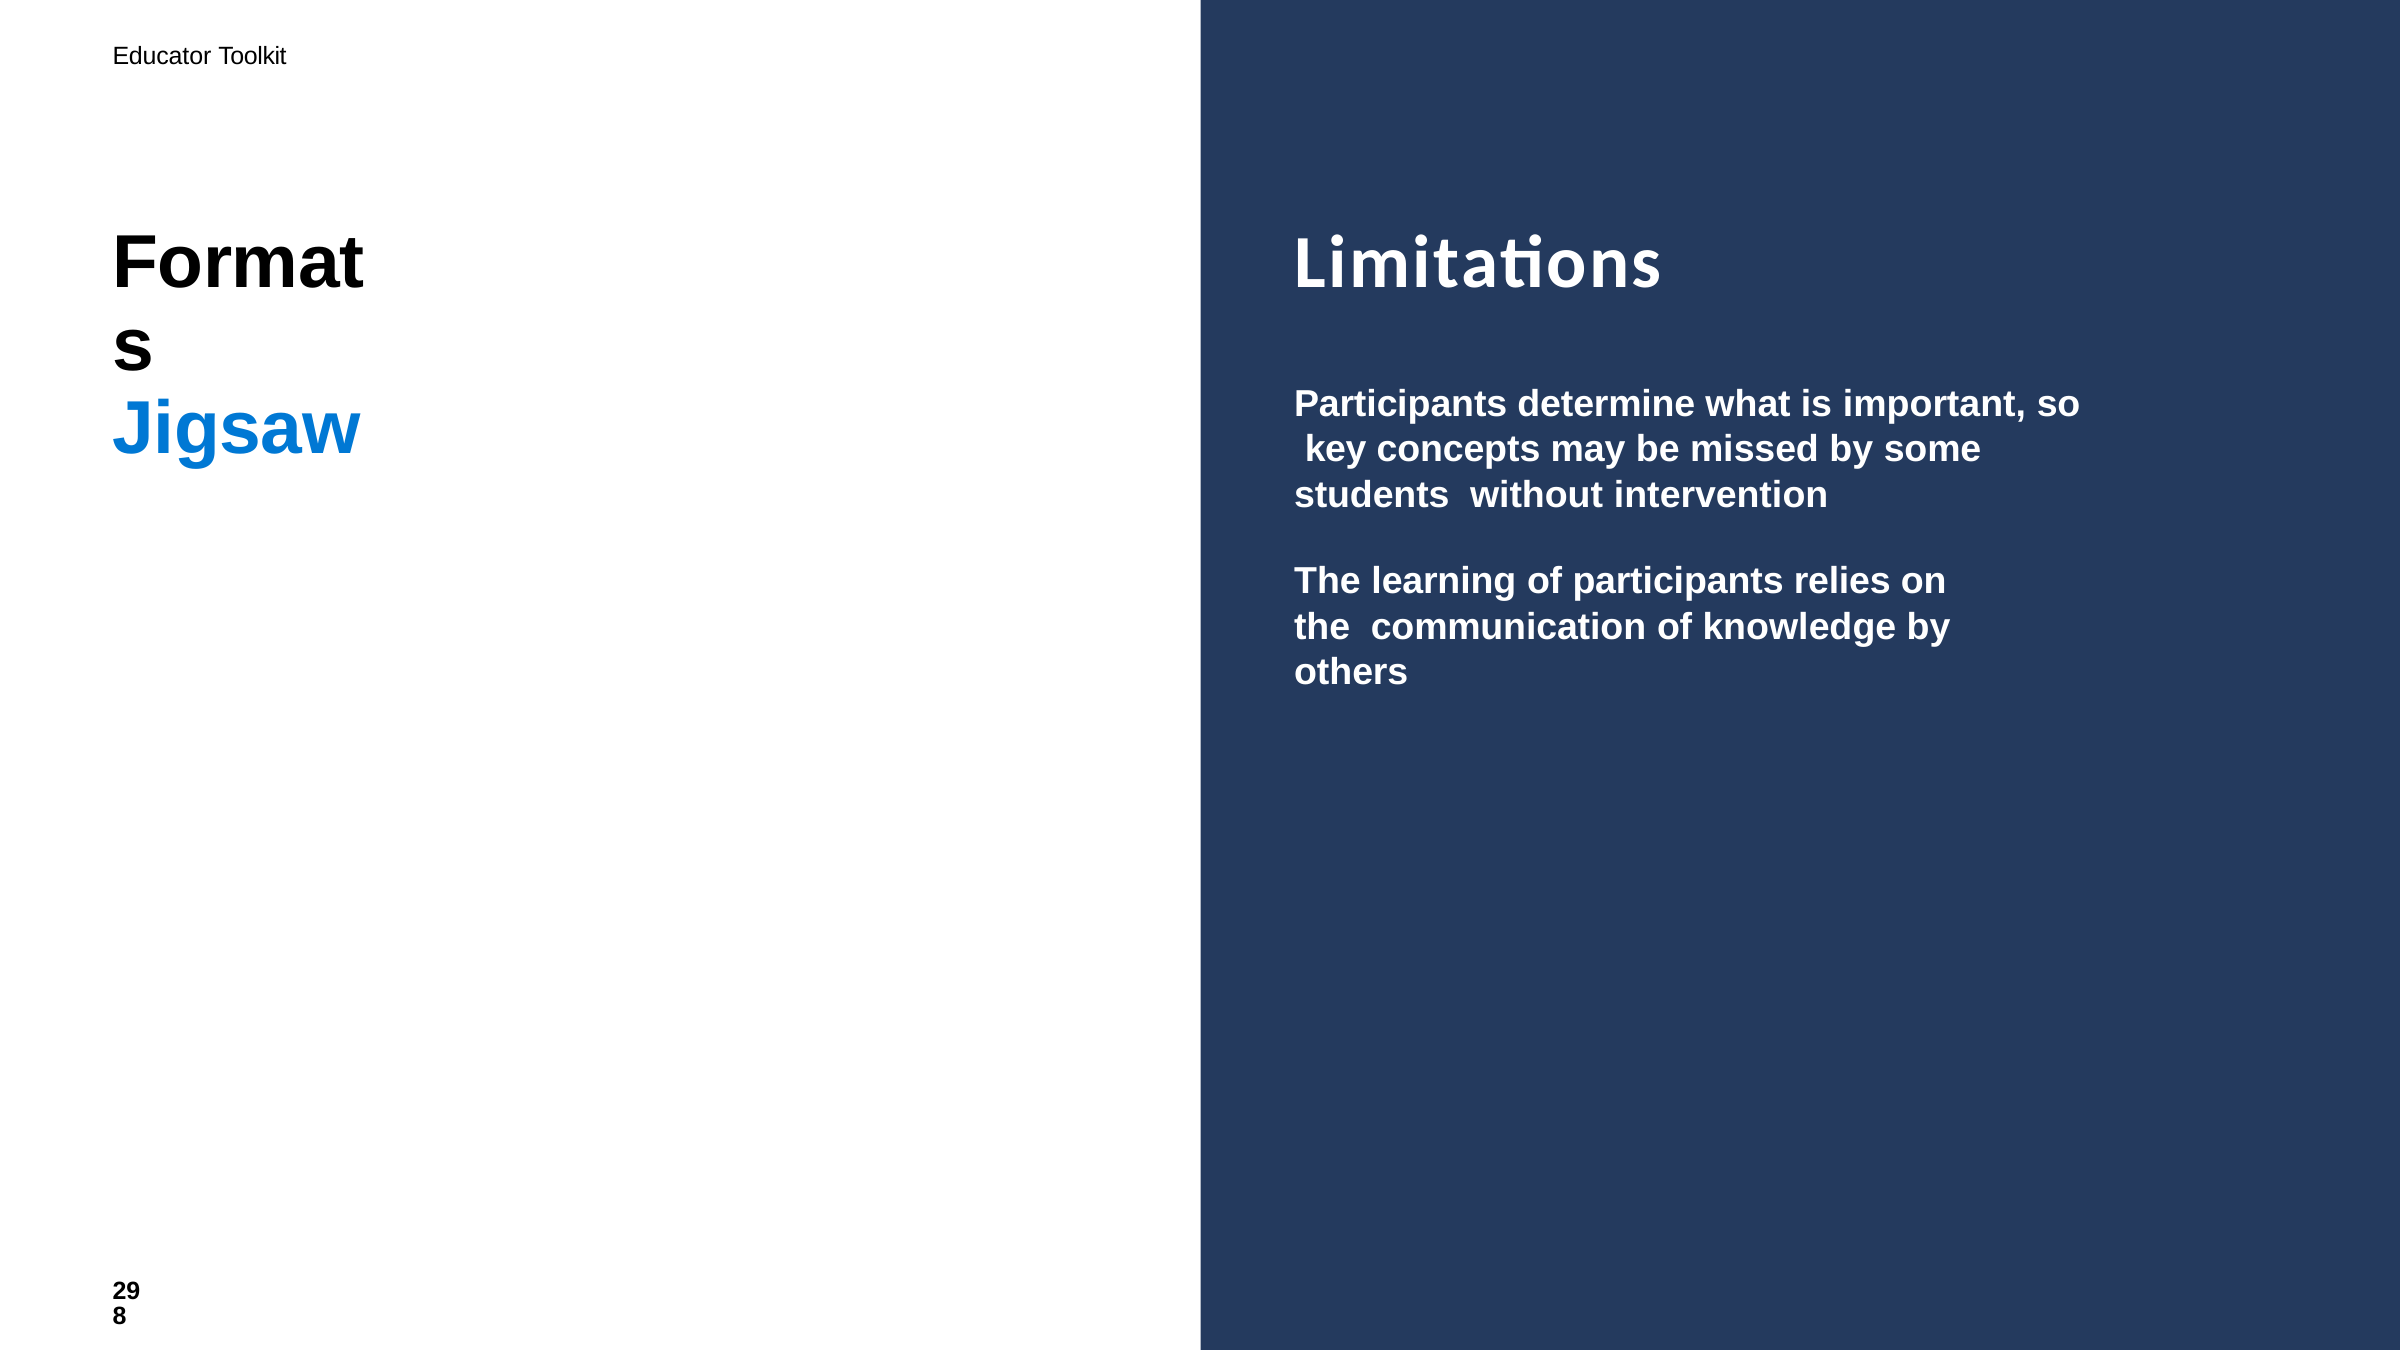

Educator Toolkit
Formats  Jigsaw
# Limitations
Participants determine what is important, so  key concepts may be missed by some students  without intervention

The learning of participants relies on the  communication of knowledge by others
298